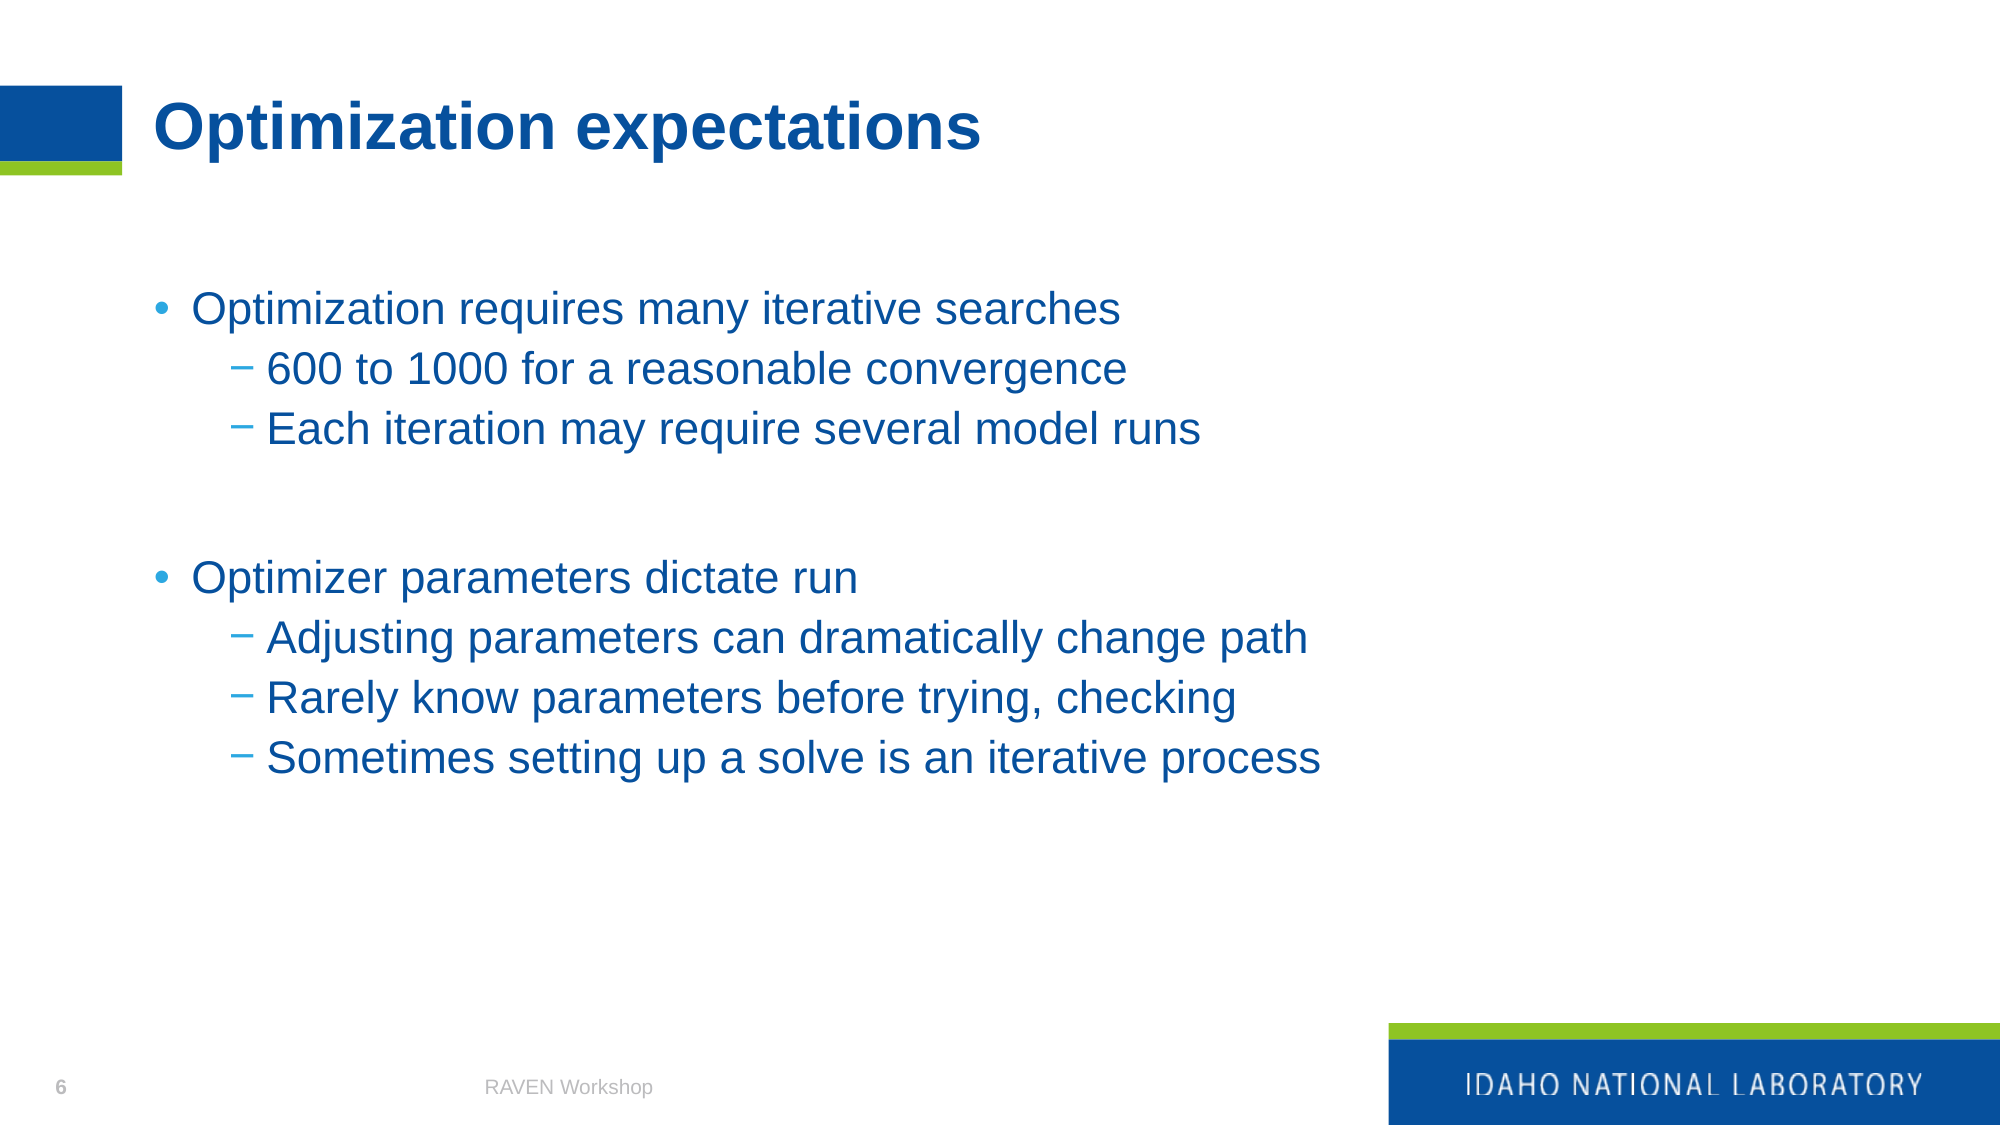

# Optimization expectations
Optimization requires many iterative searches
600 to 1000 for a reasonable convergence
Each iteration may require several model runs

Optimizer parameters dictate run
Adjusting parameters can dramatically change path
Rarely know parameters before trying, checking
Sometimes setting up a solve is an iterative process
6
RAVEN Workshop